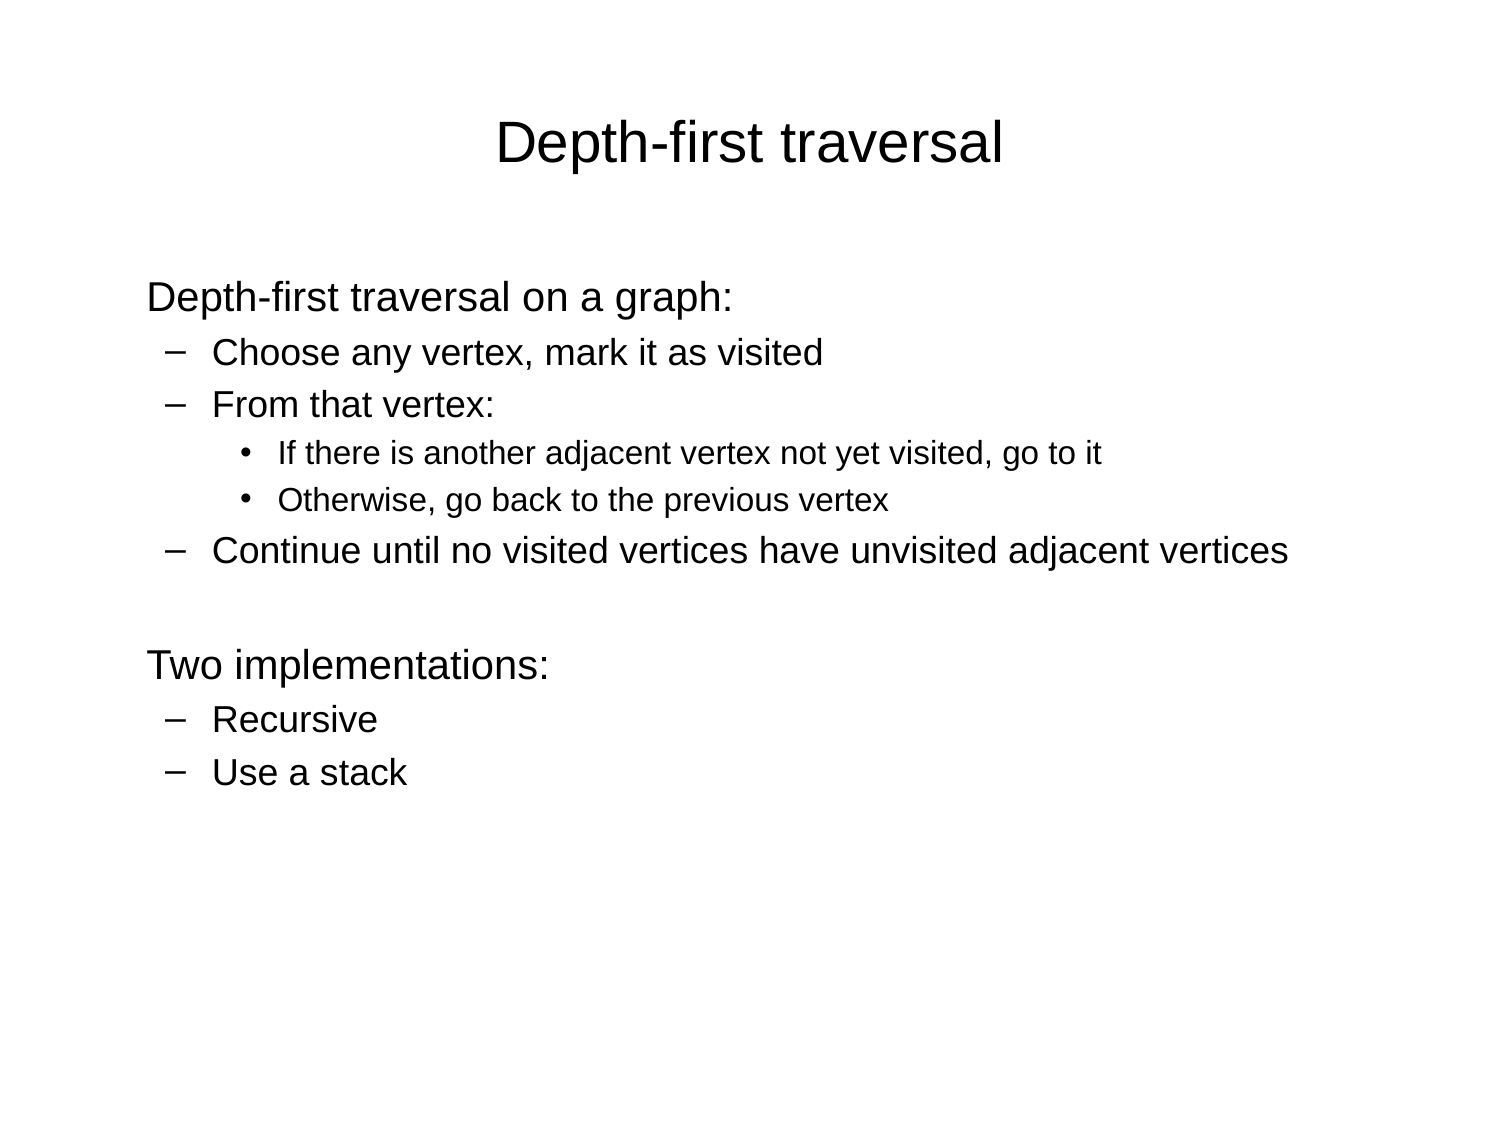

# Depth-first traversal
	Depth-first traversal on a graph:
Choose any vertex, mark it as visited
From that vertex:
If there is another adjacent vertex not yet visited, go to it
Otherwise, go back to the previous vertex
Continue until no visited vertices have unvisited adjacent vertices

	Two implementations:
Recursive
Use a stack